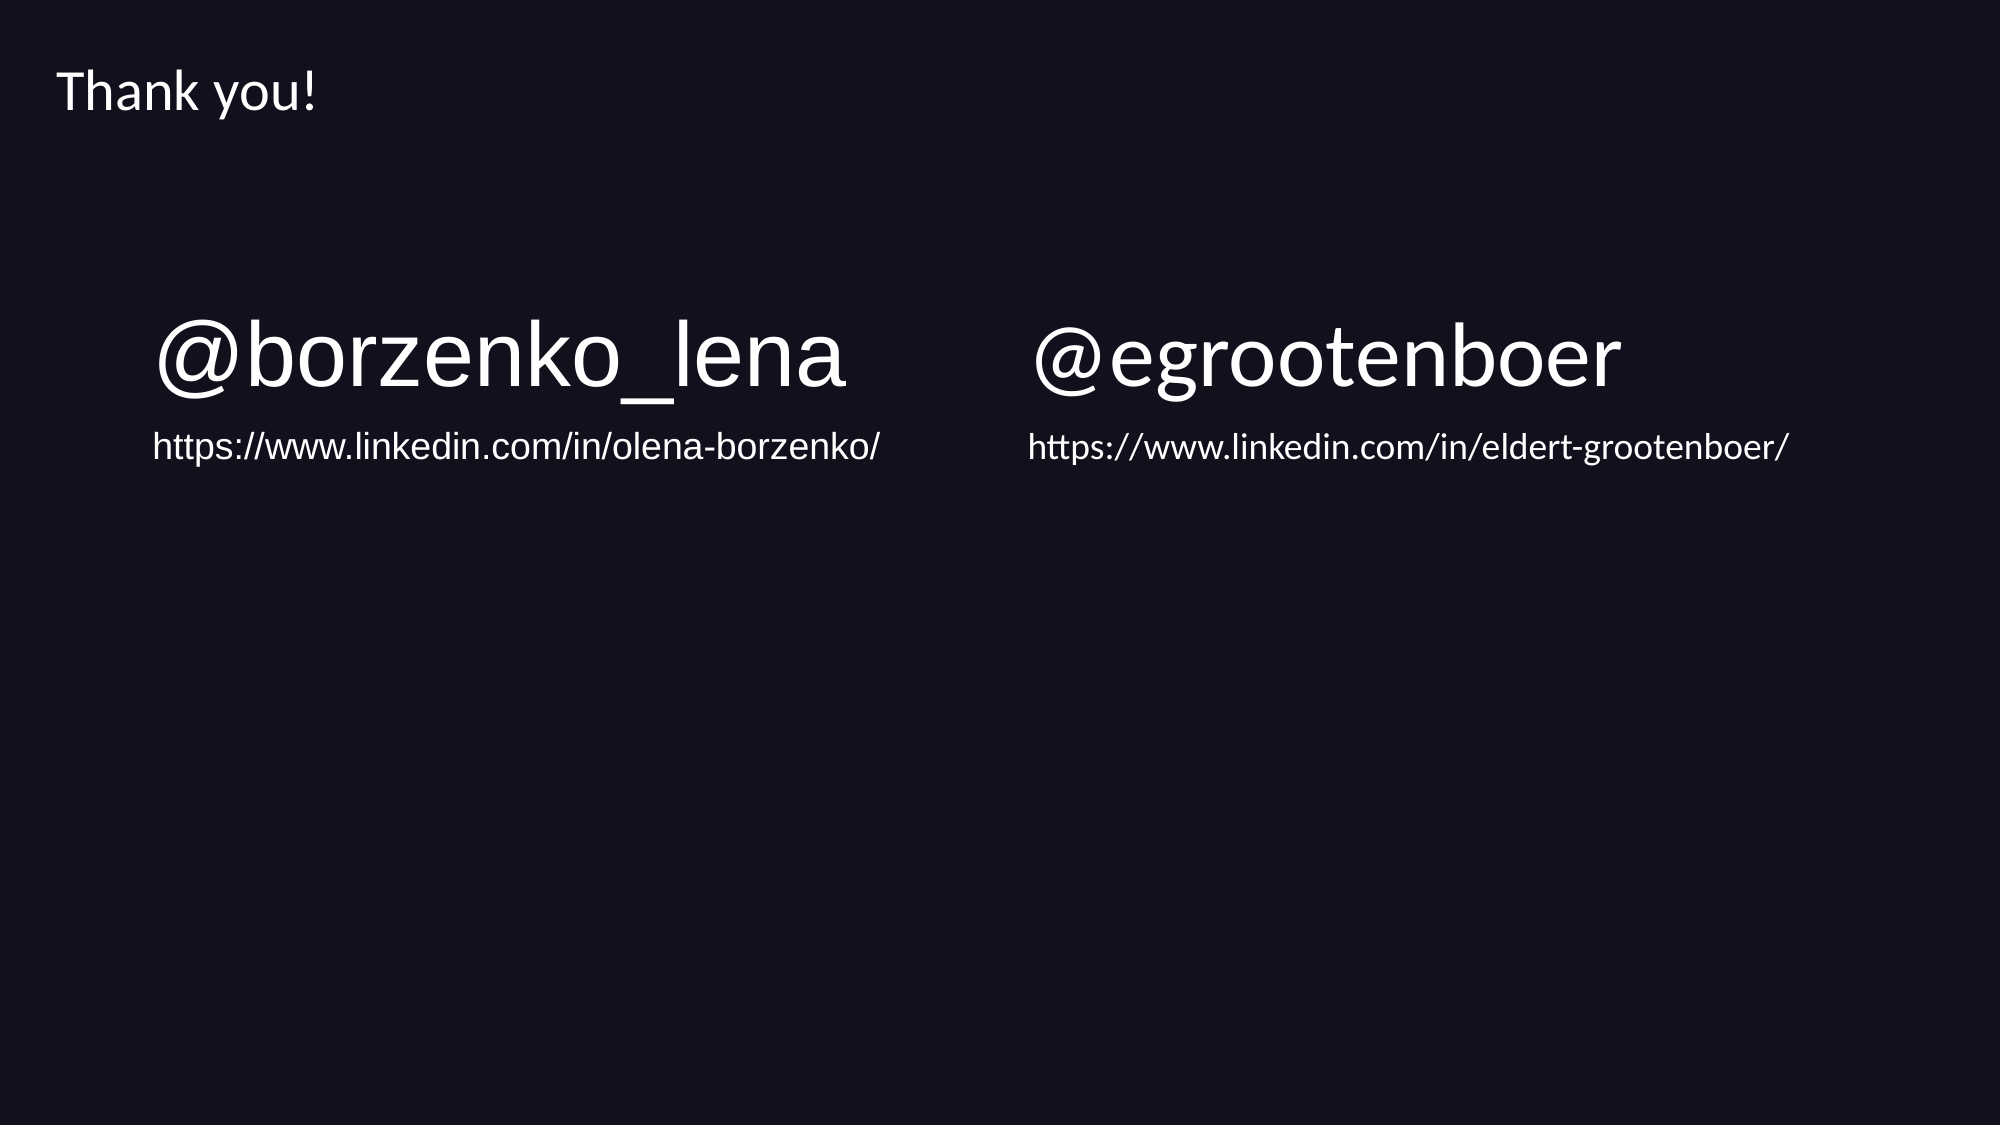

# Thank you!
@borzenko_lena
https://www.linkedin.com/in/olena-borzenko/

@egrootenboer
https://www.linkedin.com/in/eldert-grootenboer/